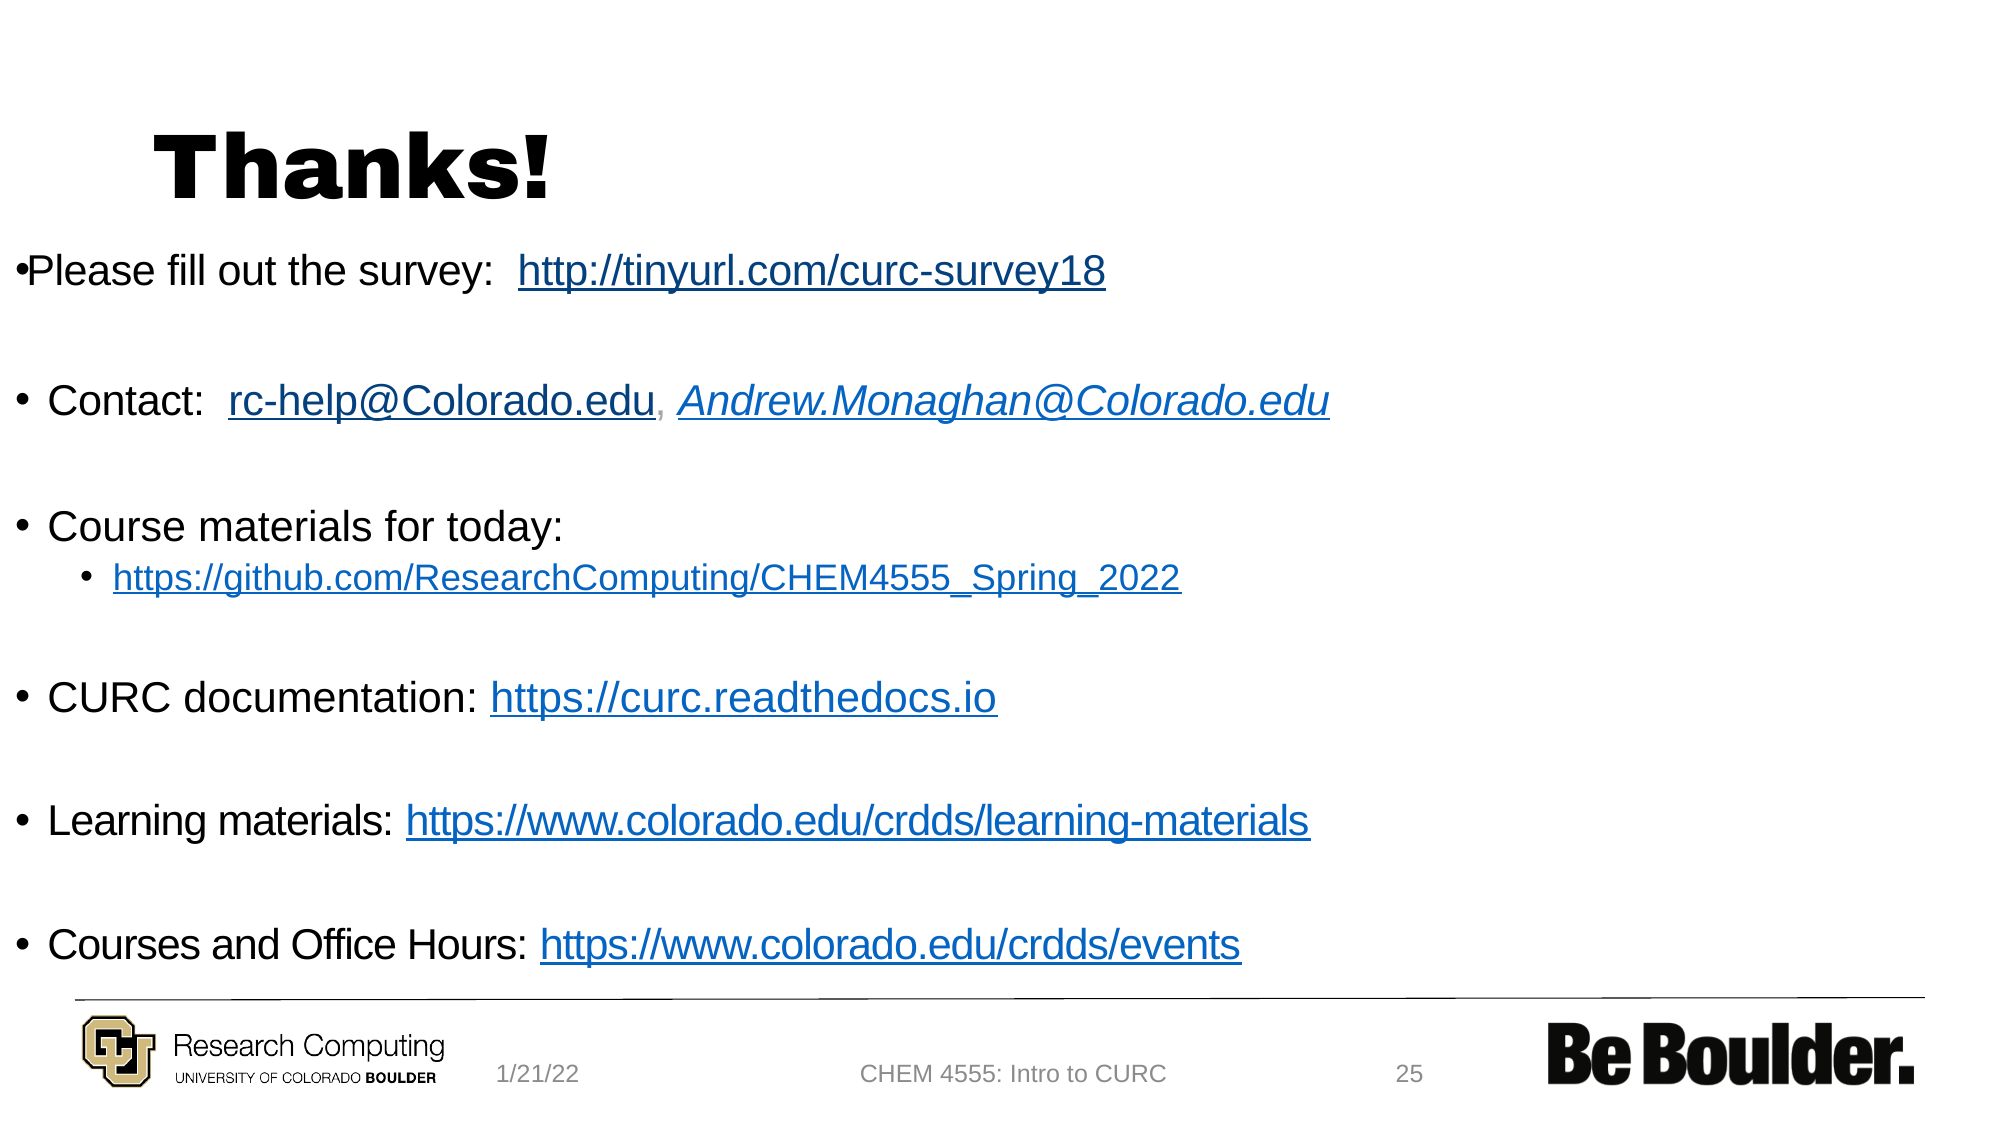

# Thanks!
Please fill out the survey:  http://tinyurl.com/curc-survey18

Contact:  rc-help@Colorado.edu, Andrew.Monaghan@Colorado.edu

Course materials for today:
https://github.com/ResearchComputing/CHEM4555_Spring_2022

CURC documentation: https://curc.readthedocs.io

Learning materials: https://www.colorado.edu/crdds/learning-materials

Courses and Office Hours: https://www.colorado.edu/crdds/events

1/21/22
CHEM 4555: Intro to CURC
25